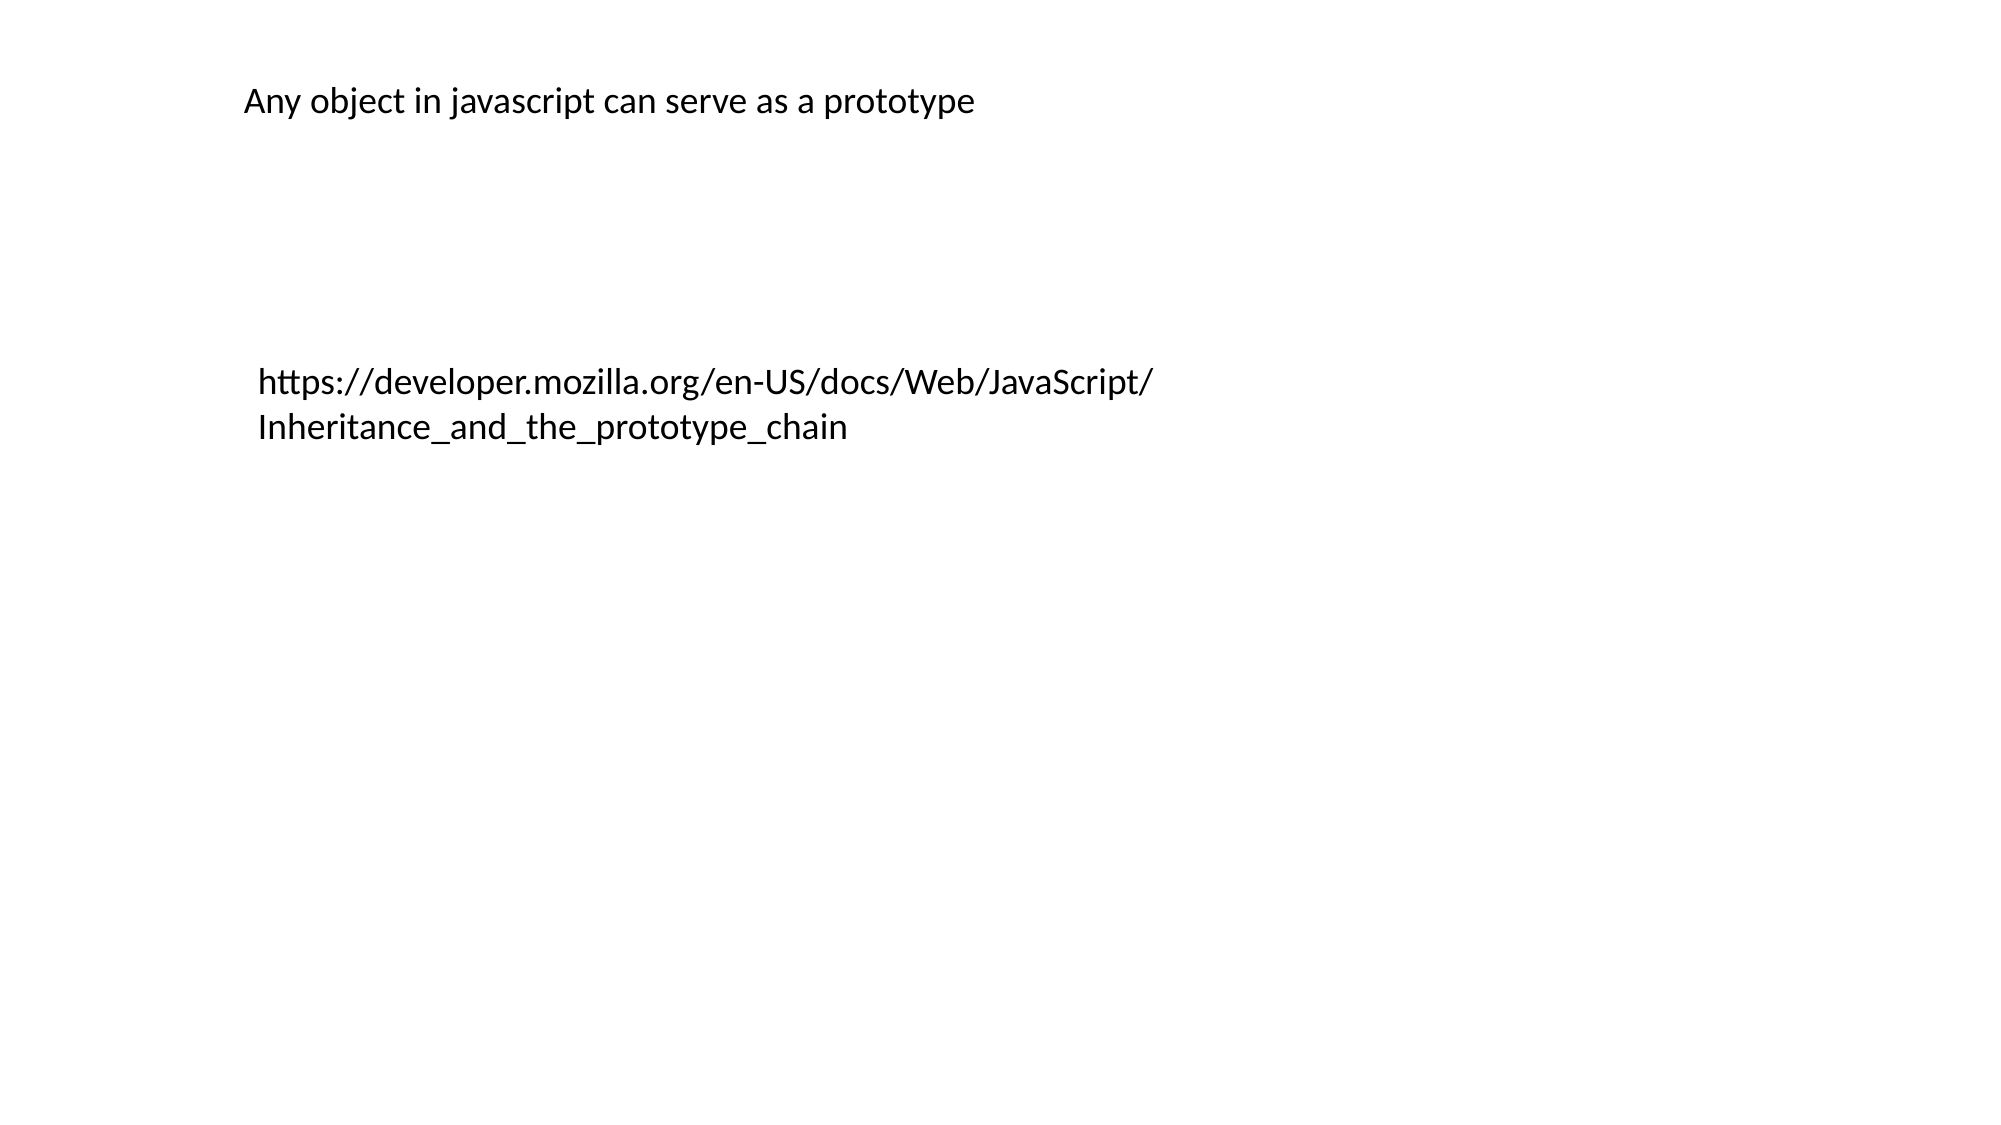

Any object in javascript can serve as a prototype
https://developer.mozilla.org/en-US/docs/Web/JavaScript/Inheritance_and_the_prototype_chain